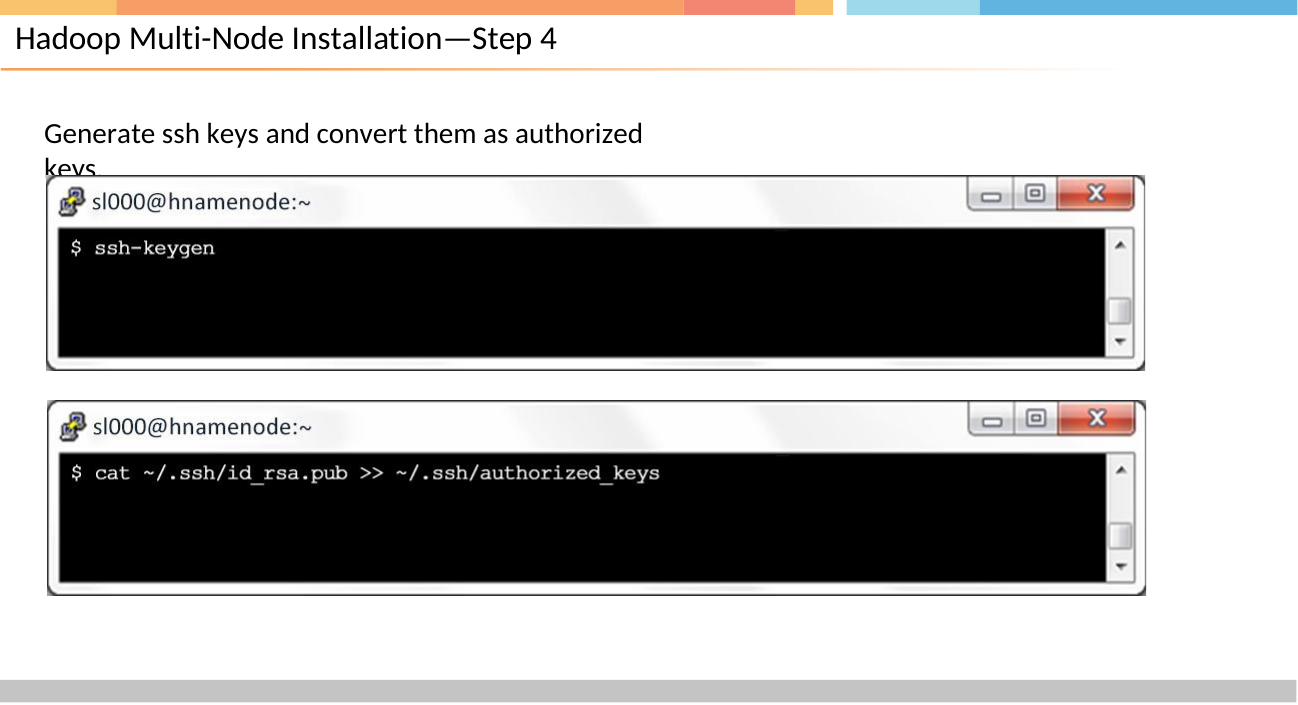

# Hadoop Multi-Node Installation—Step 4

Generate ssh keys and convert them as authorized keys.